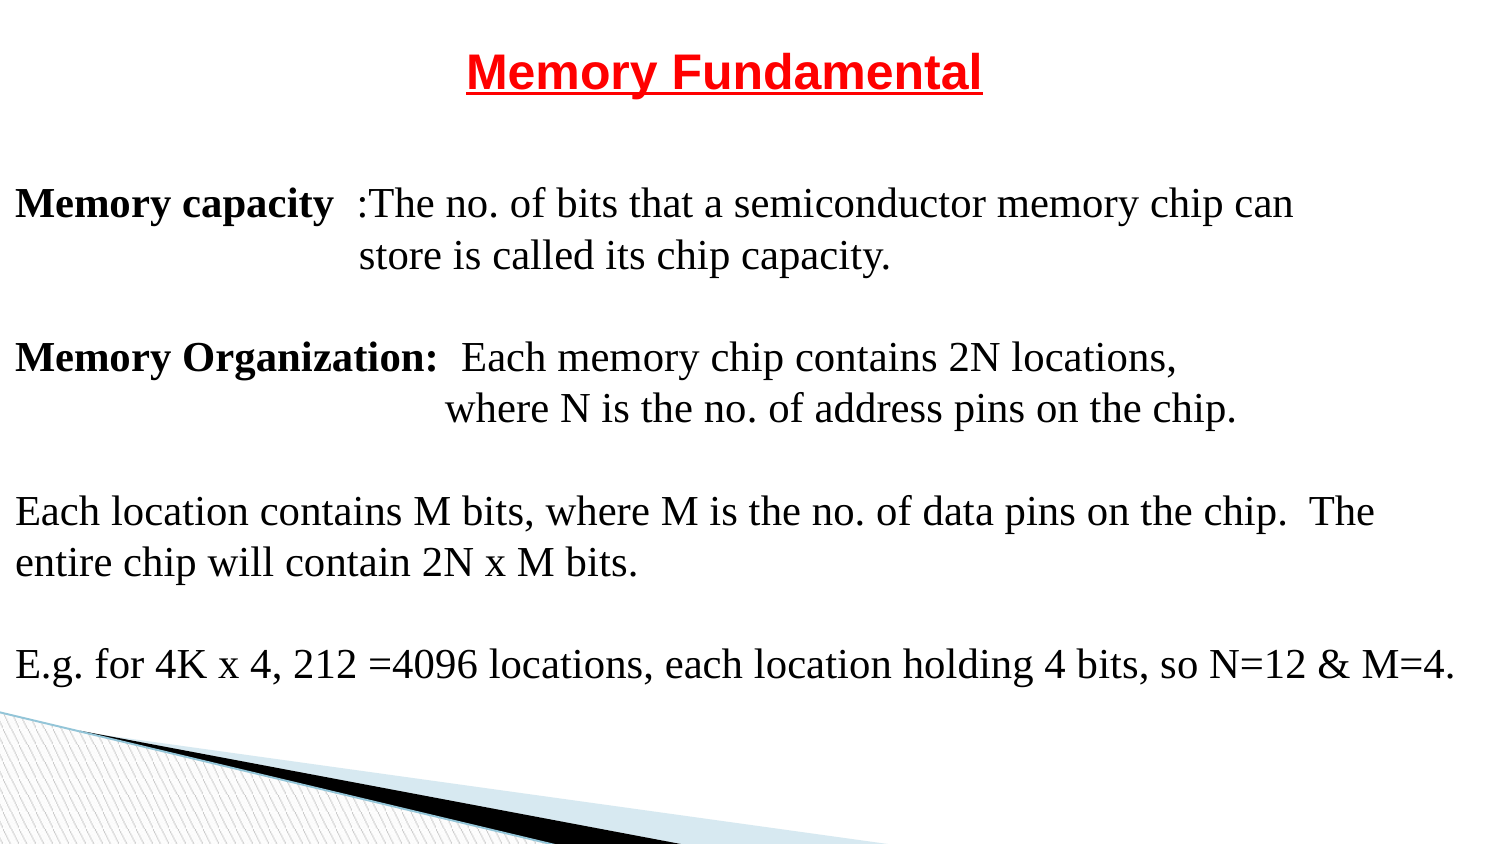

Memory Fundamental

Memory capacity  :The no. of bits that a semiconductor memory chip can
                                store is called its chip capacity.

Memory Organization:  Each memory chip contains 2N locations,
                                        where N is the no. of address pins on the chip.

Each location contains M bits, where M is the no. of data pins on the chip.  The entire chip will contain 2N x M bits.

E.g. for 4K x 4, 212 =4096 locations, each location holding 4 bits, so N=12 & M=4.